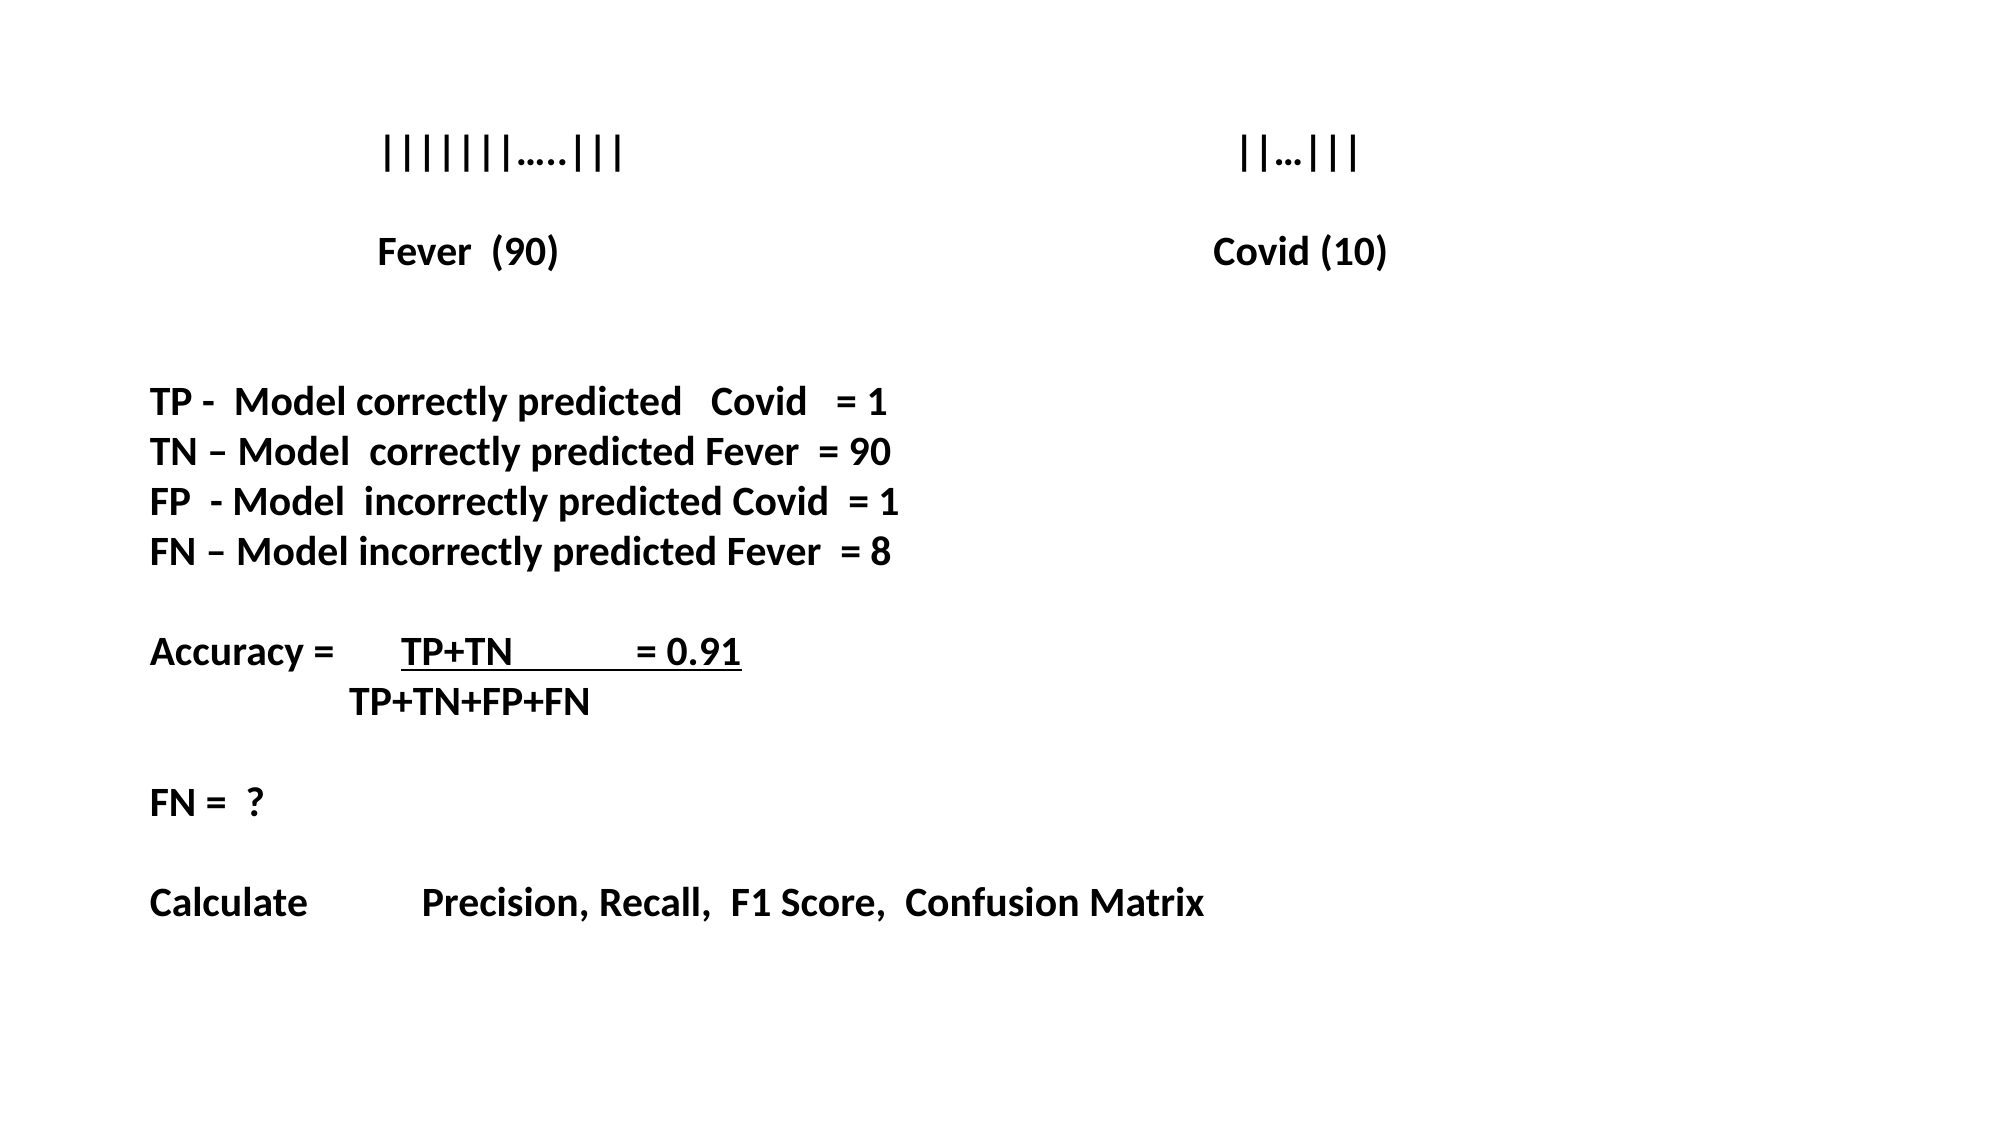

|||||||…..|||                                                                ||…|||

                        Fever  (90)                                                                     Covid (10)

TP -  Model correctly predicted   Covid   = 1
TN – Model  correctly predicted Fever  = 90
FP  - Model  incorrectly predicted Covid  = 1
FN – Model incorrectly predicted Fever  = 8

Accuracy =       TP+TN             = 0.91
                     TP+TN+FP+FN

FN =  ?

Calculate            Precision, Recall,  F1 Score,  Confusion Matrix